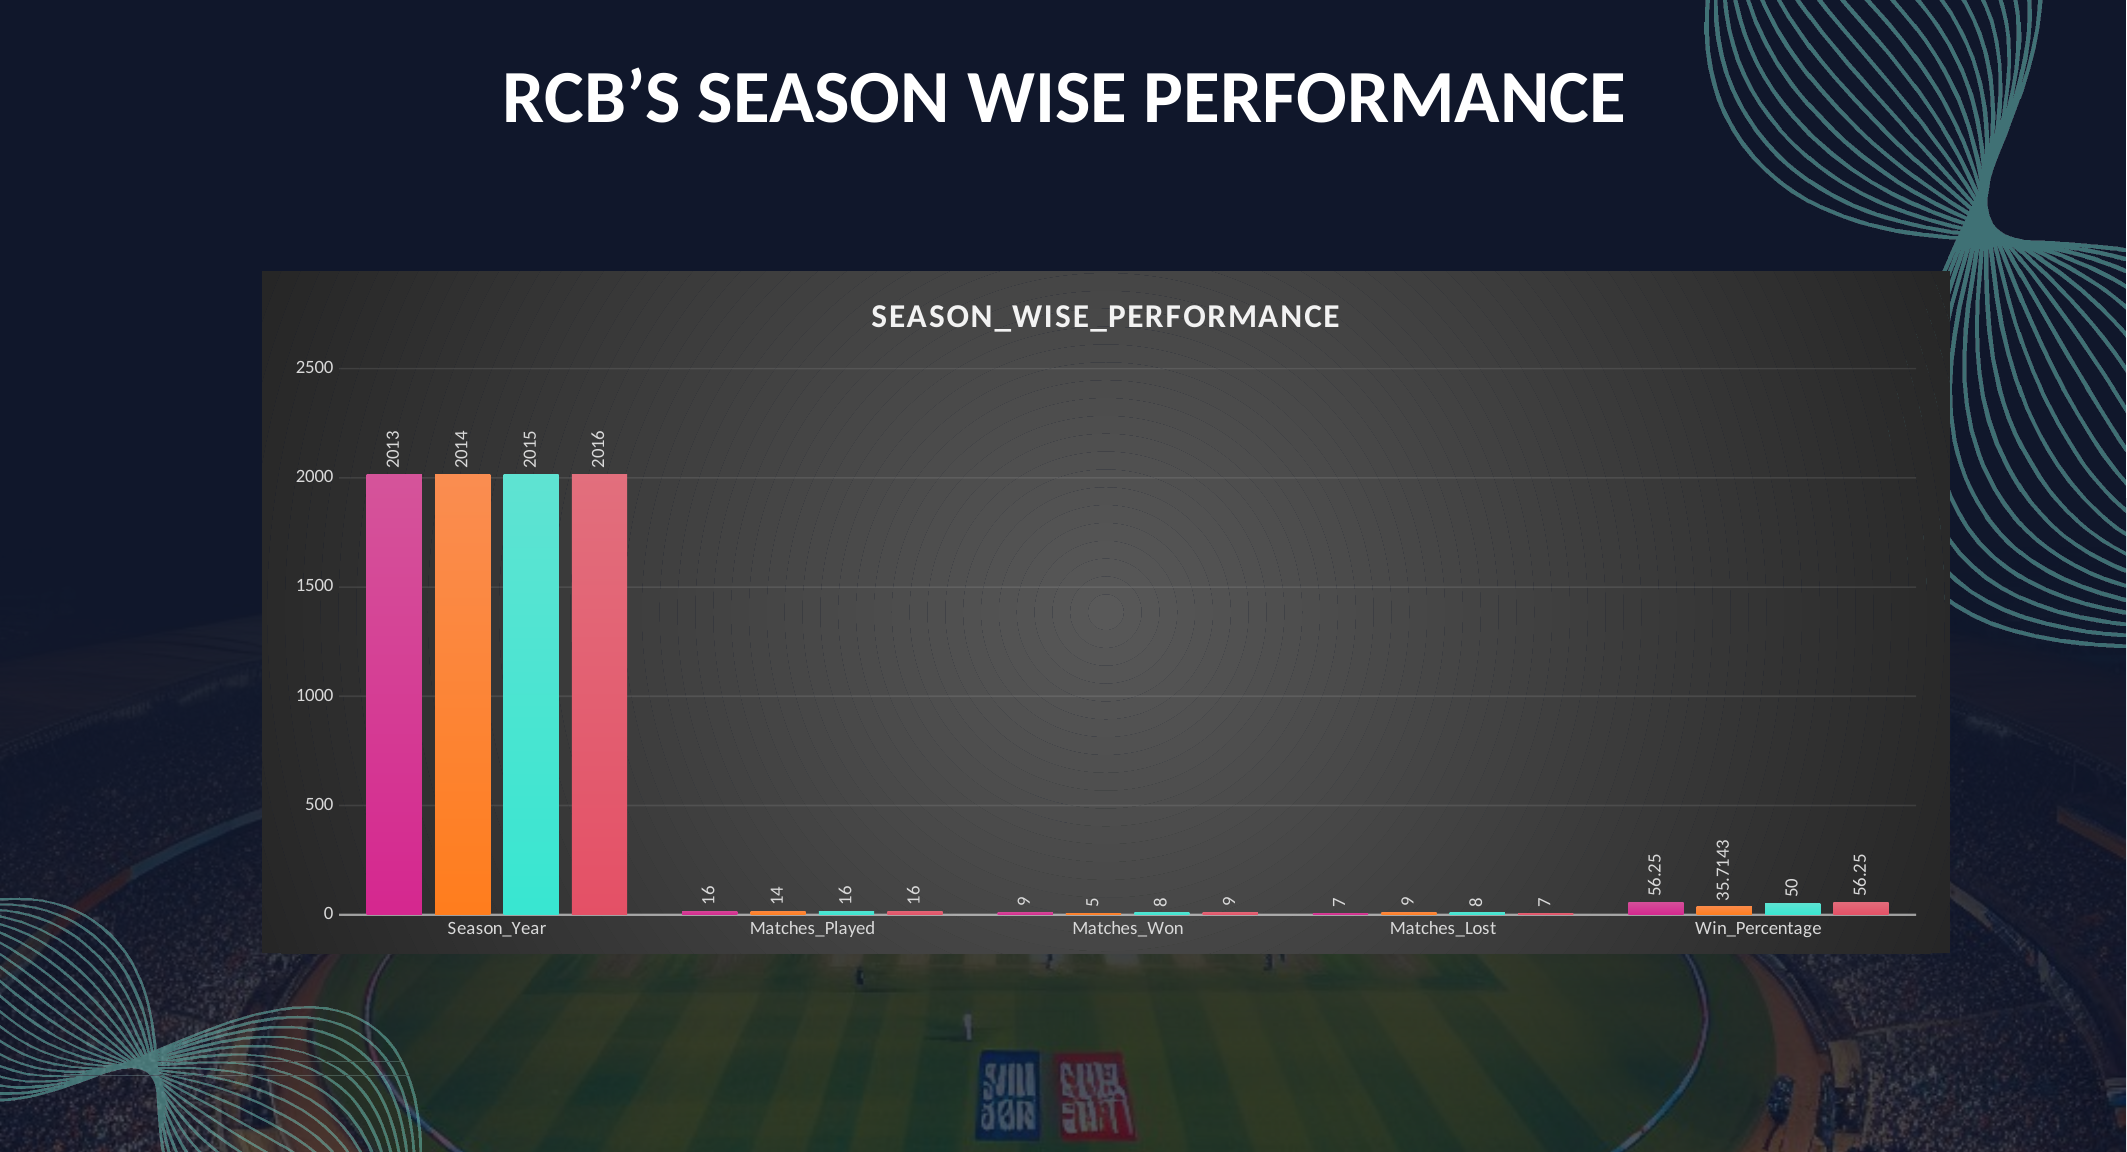

RCB’S SEASON WISE PERFORMANCE

### Chart: SEASON_WISE_PERFORMANCE

| Category |  |  |  |  |
|---|---|---|---|---|
| Season_Year | 2013.0 | 2014.0 | 2015.0 | 2016.0 |
| Matches_Played | 16.0 | 14.0 | 16.0 | 16.0 |
| Matches_Won | 9.0 | 5.0 | 8.0 | 9.0 |
| Matches_Lost | 7.0 | 9.0 | 8.0 | 7.0 |
| Win_Percentage | 56.25 | 35.7143 | 50.0 | 56.25 |